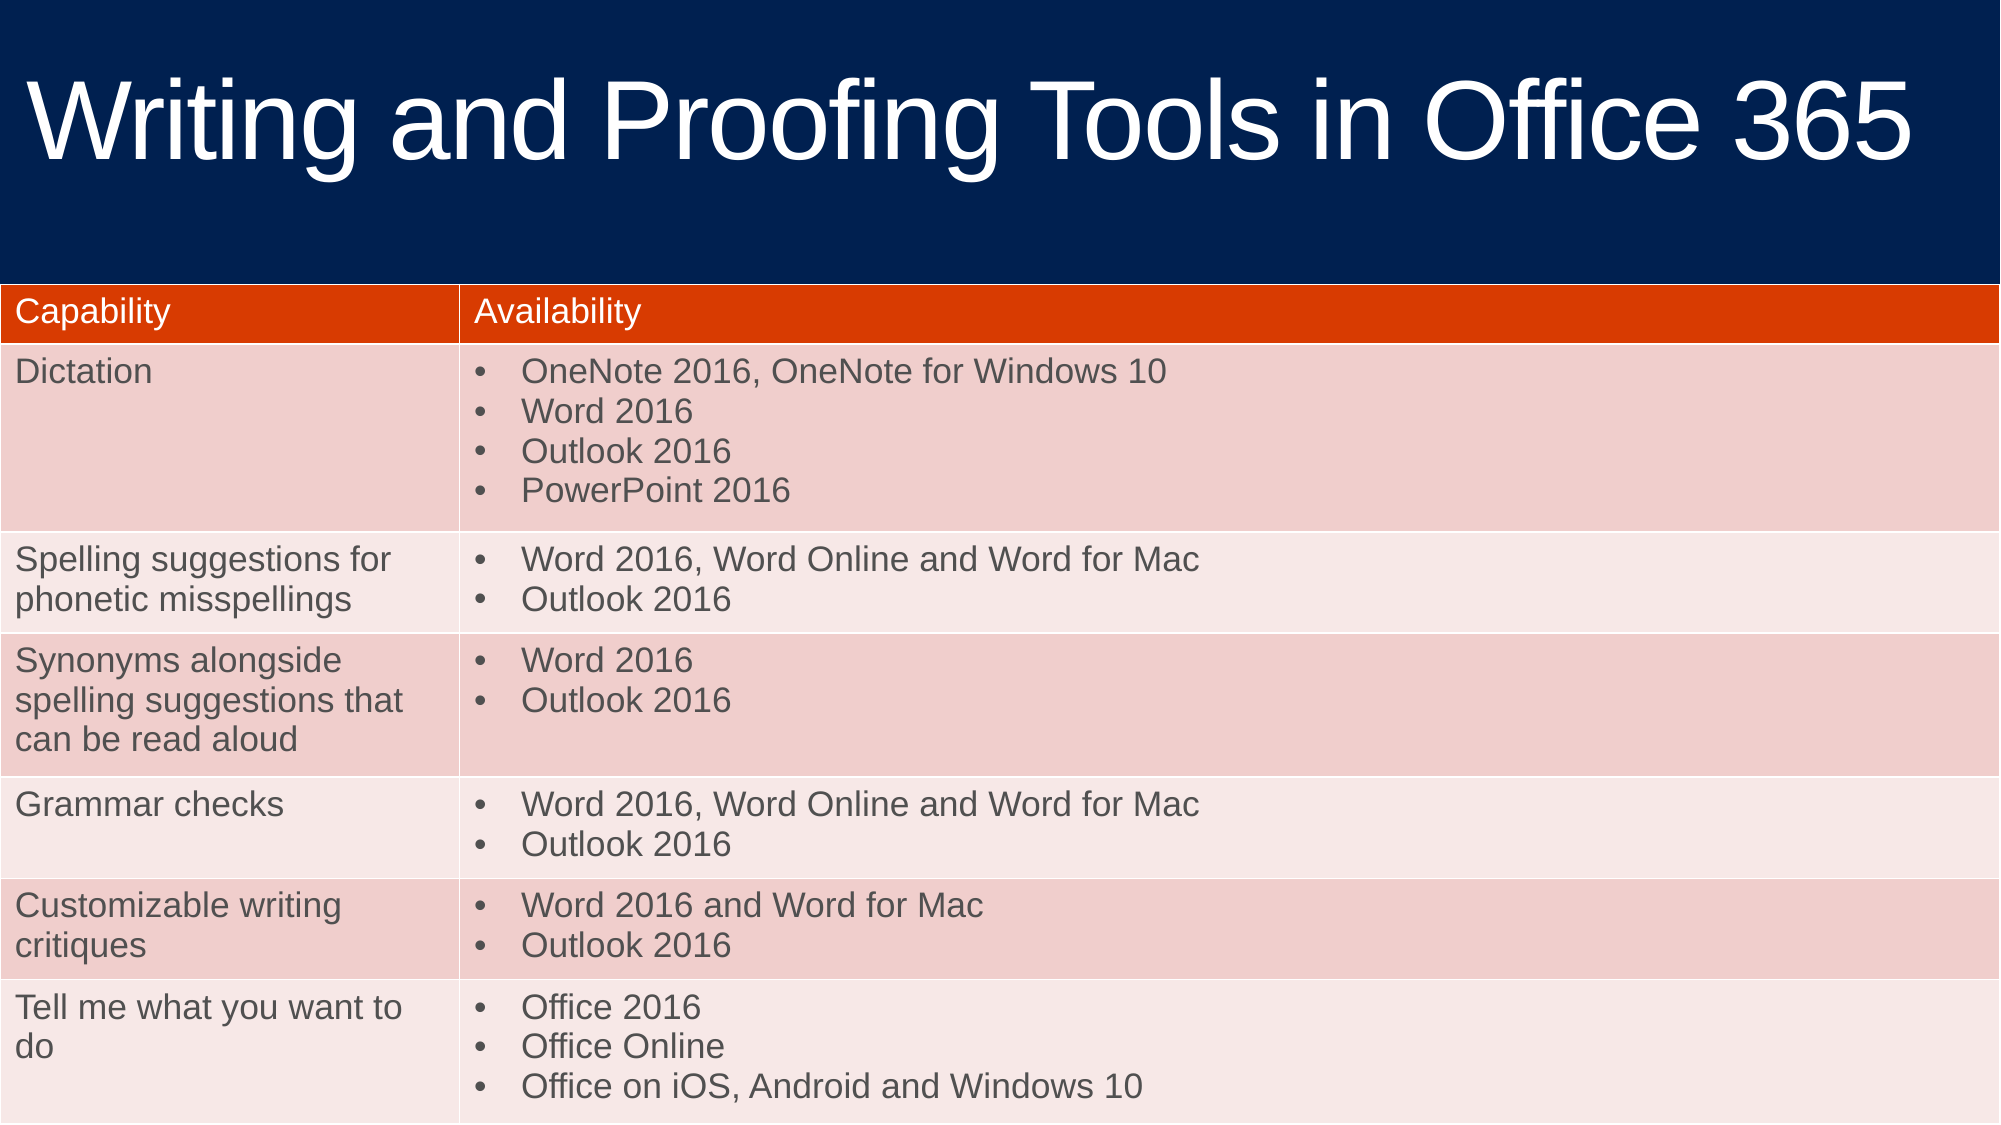

# Writing and Proofing Tools in Office 365
| Capability | Availability |
| --- | --- |
| Dictation | OneNote 2016, OneNote for Windows 10 Word 2016 Outlook 2016 PowerPoint 2016 |
| Spelling suggestions for phonetic misspellings | Word 2016, Word Online and Word for Mac Outlook 2016 |
| Synonyms alongside spelling suggestions that can be read aloud | Word 2016 Outlook 2016 |
| Grammar checks | Word 2016, Word Online and Word for Mac Outlook 2016 |
| Customizable writing critiques | Word 2016 and Word for Mac Outlook 2016 |
| Tell me what you want to do | Office 2016 Office Online Office on iOS, Android and Windows 10 |